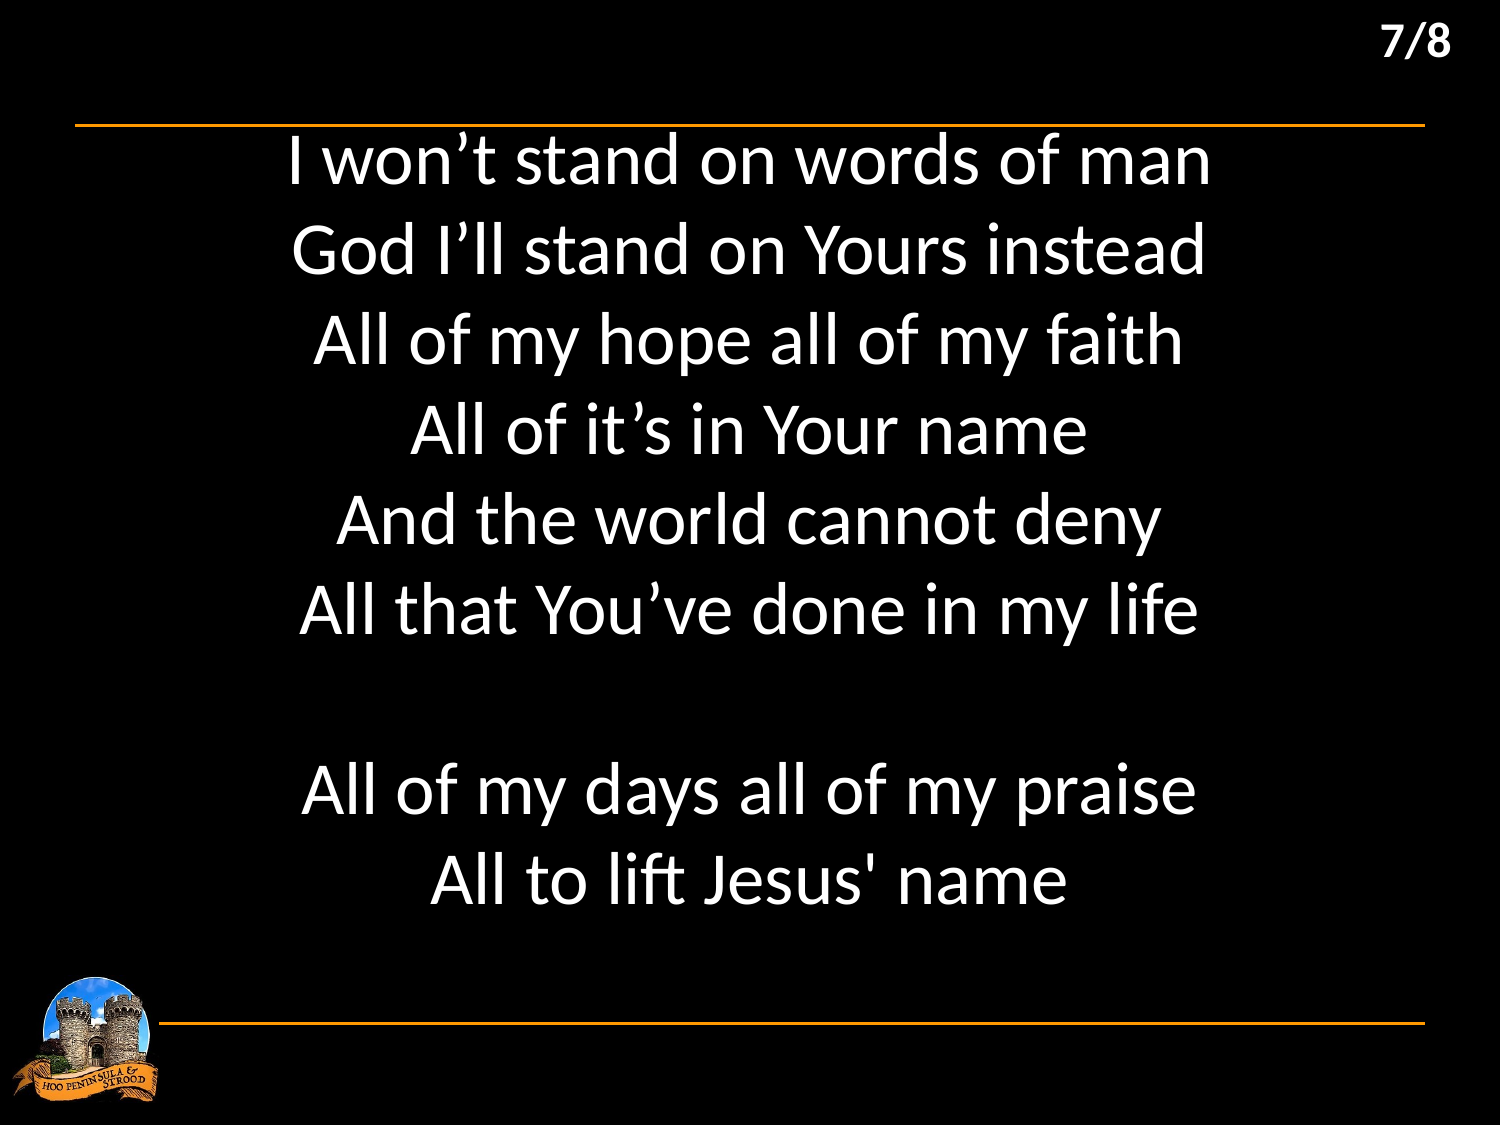

7/8
I won’t stand on words of man
God I’ll stand on Yours instead
All of my hope all of my faith
All of it’s in Your name
And the world cannot deny
All that You’ve done in my life
All of my days all of my praise
All to lift Jesus' name